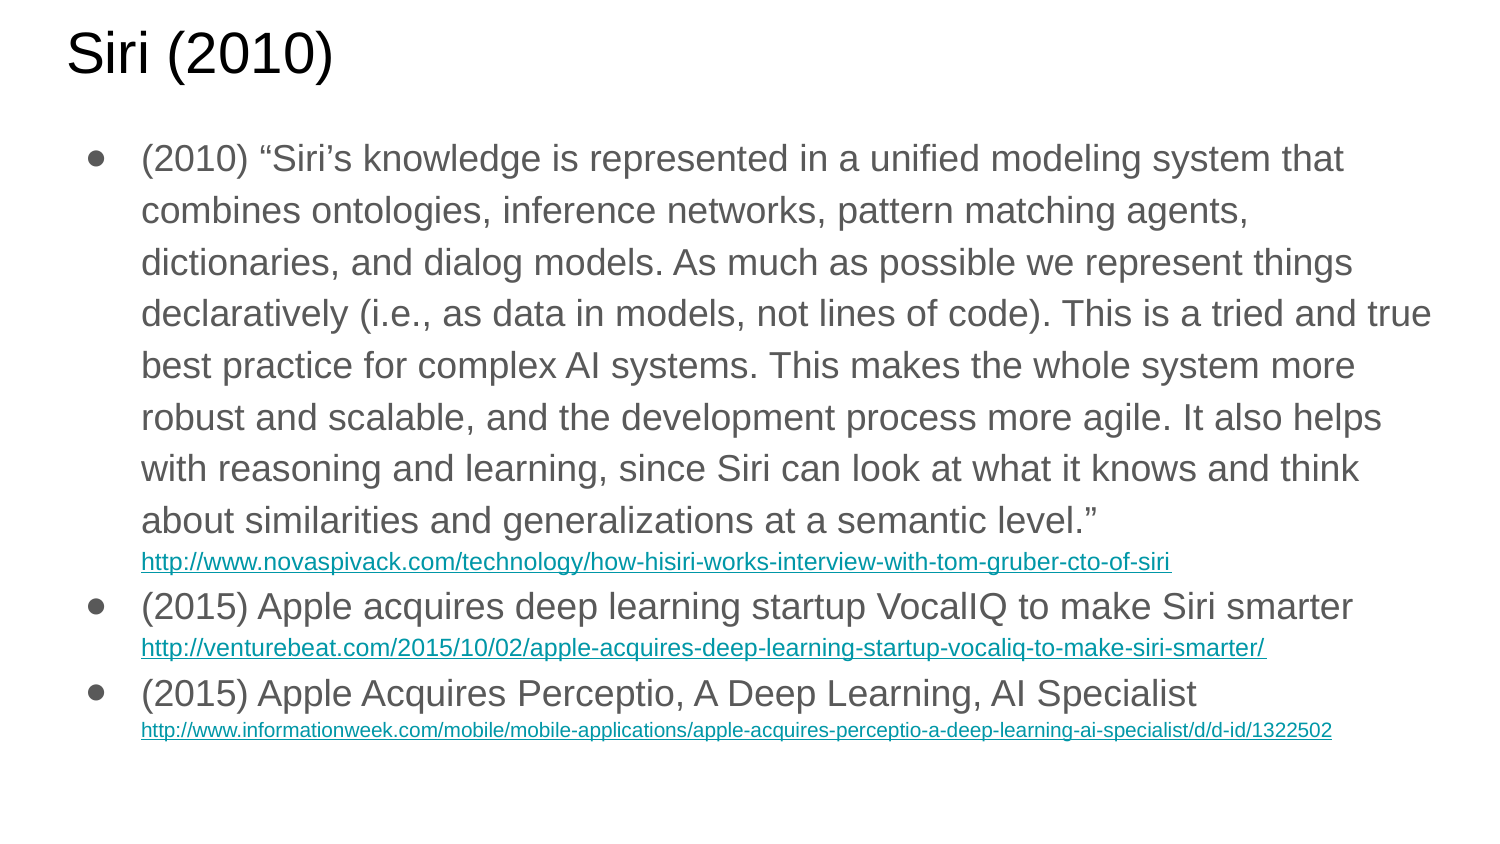

# Siri (2010)
(2010) “Siri’s knowledge is represented in a unified modeling system that combines ontologies, inference networks, pattern matching agents, dictionaries, and dialog models. As much as possible we represent things declaratively (i.e., as data in models, not lines of code). This is a tried and true best practice for complex AI systems. This makes the whole system more robust and scalable, and the development process more agile. It also helps with reasoning and learning, since Siri can look at what it knows and think about similarities and generalizations at a semantic level.”
http://www.novaspivack.com/technology/how-hisiri-works-interview-with-tom-gruber-cto-of-siri
(2015) Apple acquires deep learning startup VocalIQ to make Siri smarter
http://venturebeat.com/2015/10/02/apple-acquires-deep-learning-startup-vocaliq-to-make-siri-smarter/
(2015) Apple Acquires Perceptio, A Deep Learning, AI Specialist
http://www.informationweek.com/mobile/mobile-applications/apple-acquires-perceptio-a-deep-learning-ai-specialist/d/d-id/1322502